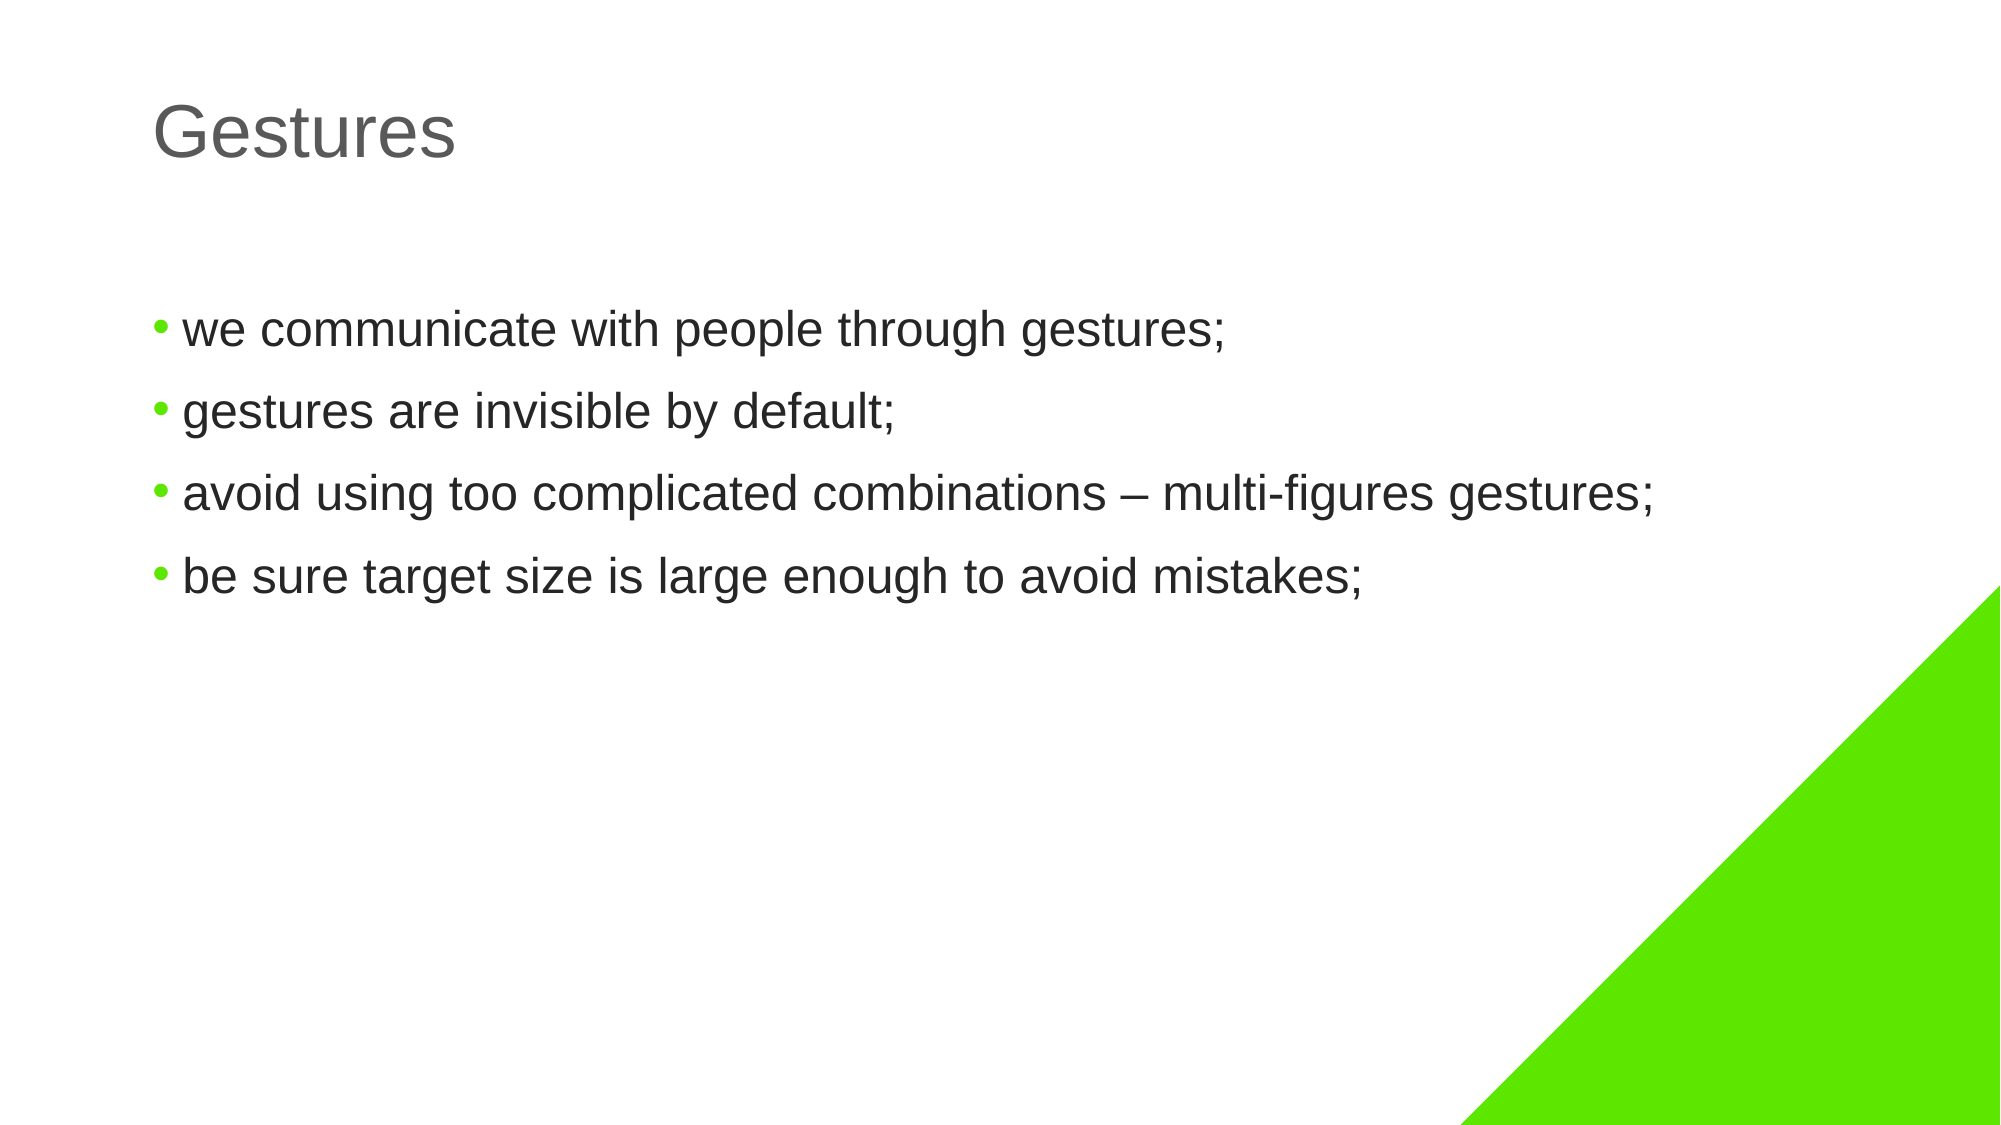

Gestures
we communicate with people through gestures;
gestures are invisible by default;
avoid using too complicated combinations – multi-figures gestures;
be sure target size is large enough to avoid mistakes;